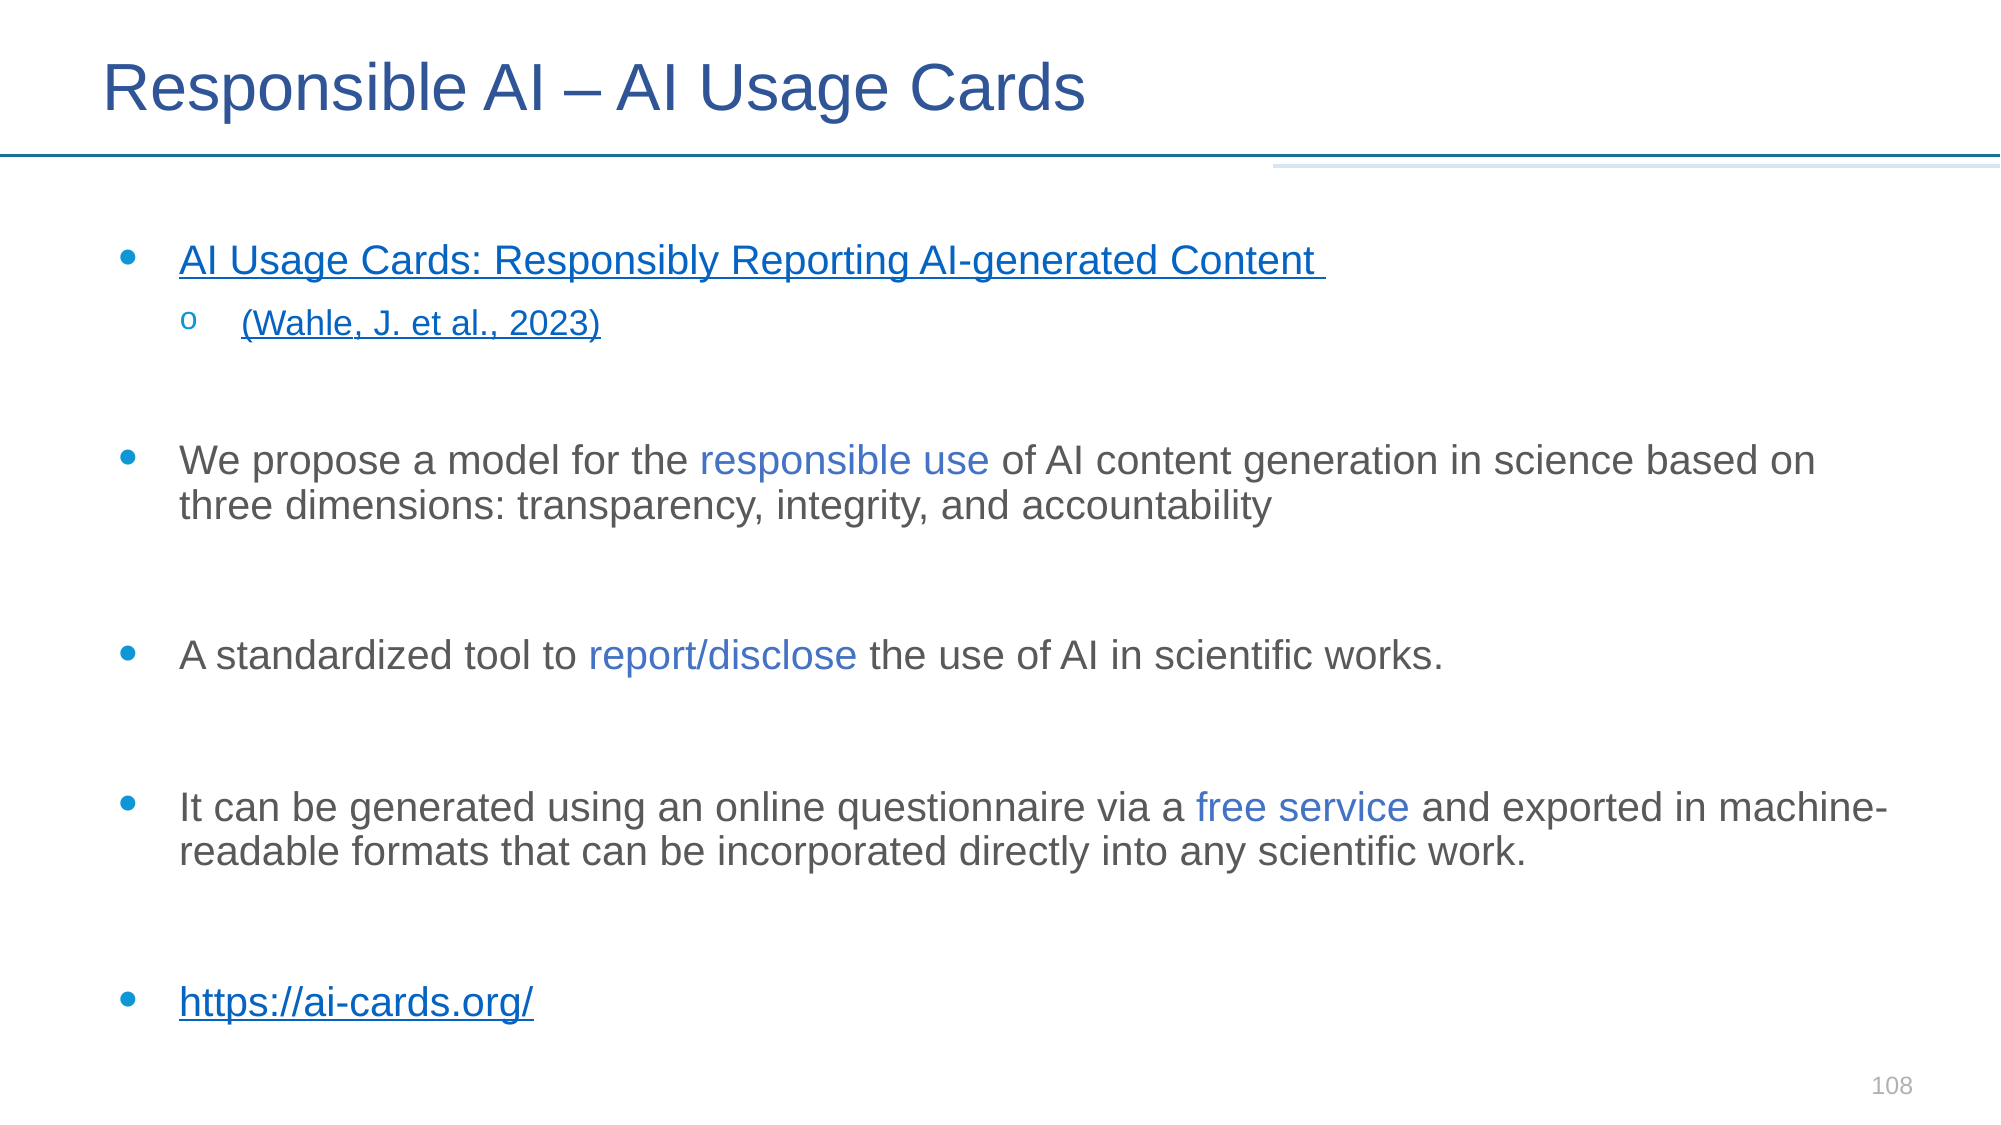

# Responsible AI – AI Usage Cards
AI Usage Cards: Responsibly Reporting AI-generated Content
(Wahle, J. et al., 2023)

We propose a model for the responsible use of AI content generation in science based on three dimensions: transparency, integrity, and accountability

A standardized tool to report/disclose the use of AI in scientific works.

It can be generated using an online questionnaire via a free service and exported in machine-readable formats that can be incorporated directly into any scientific work.

https://ai-cards.org/

108